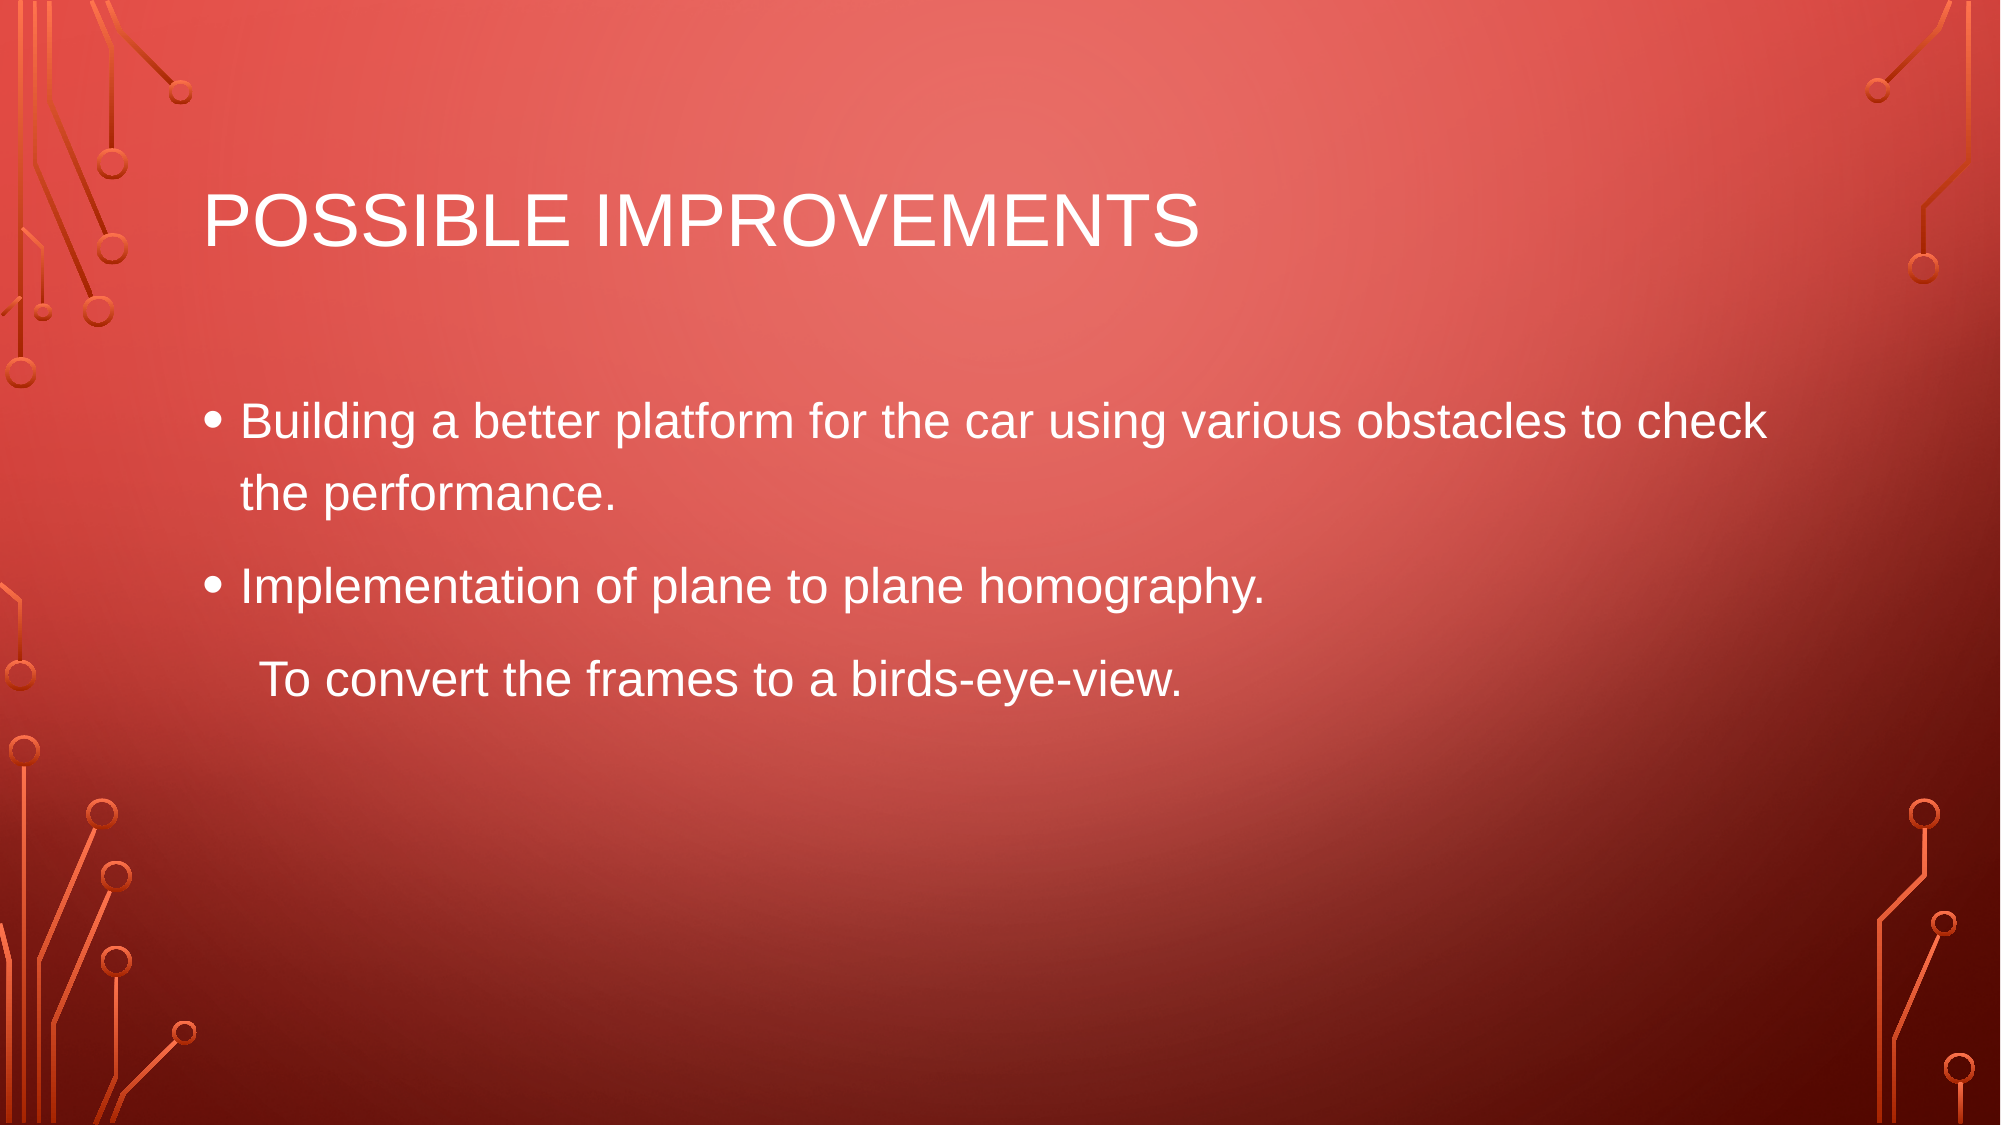

# Possible improvements
Building a better platform for the car using various obstacles to check the performance.
Implementation of plane to plane homography.
    To convert the frames to a birds-eye-view.